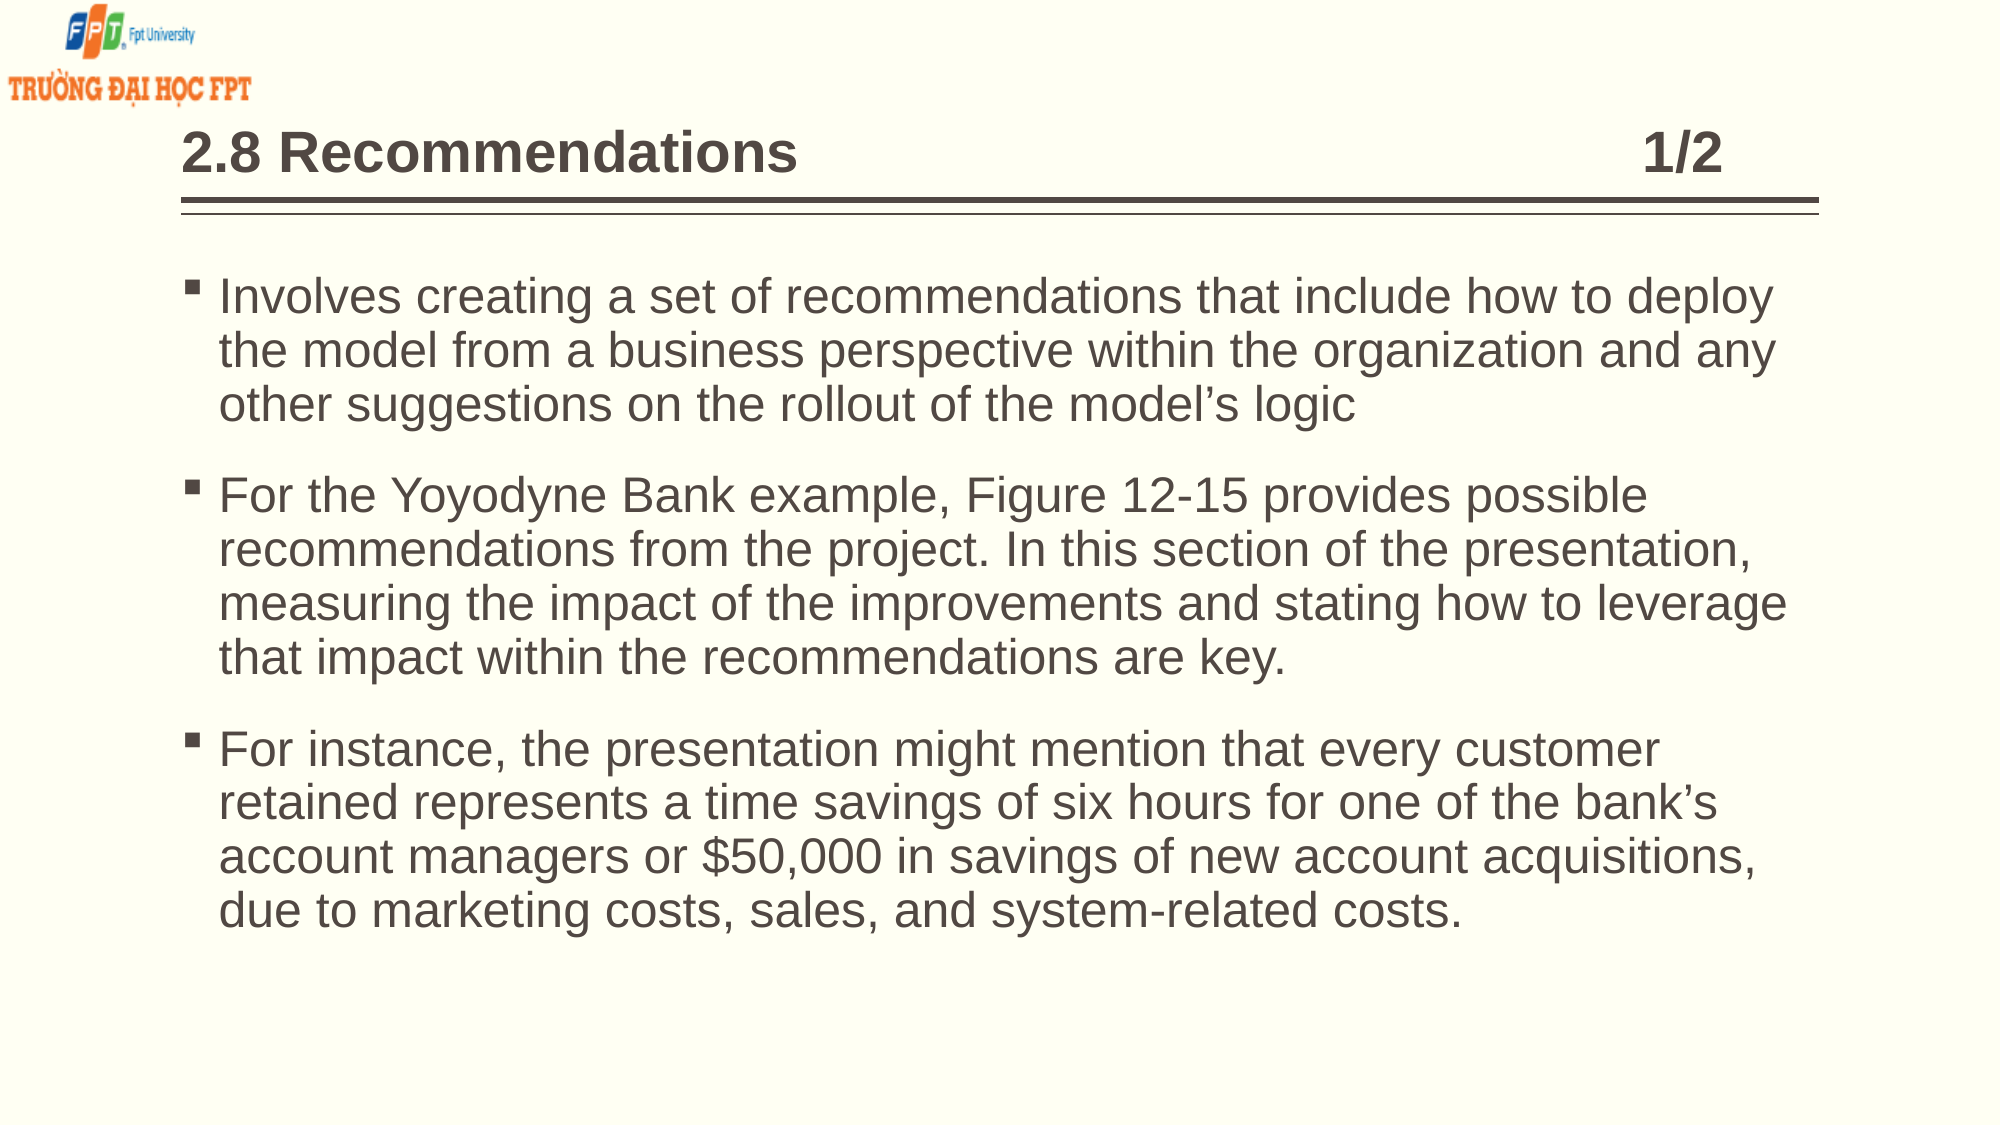

# 2.8 Recommendations                                                    1/2
Involves creating a set of recommendations that include how to deploy the model from a business perspective within the organization and any other suggestions on the rollout of the model’s logic
For the Yoyodyne Bank example, Figure 12-15 provides possible recommendations from the project. In this section of the presentation, measuring the impact of the improvements and stating how to leverage that impact within the recommendations are key.
For instance, the presentation might mention that every customer retained represents a time savings of six hours for one of the bank’s account managers or $50,000 in savings of new account acquisitions, due to marketing costs, sales, and system-related costs.